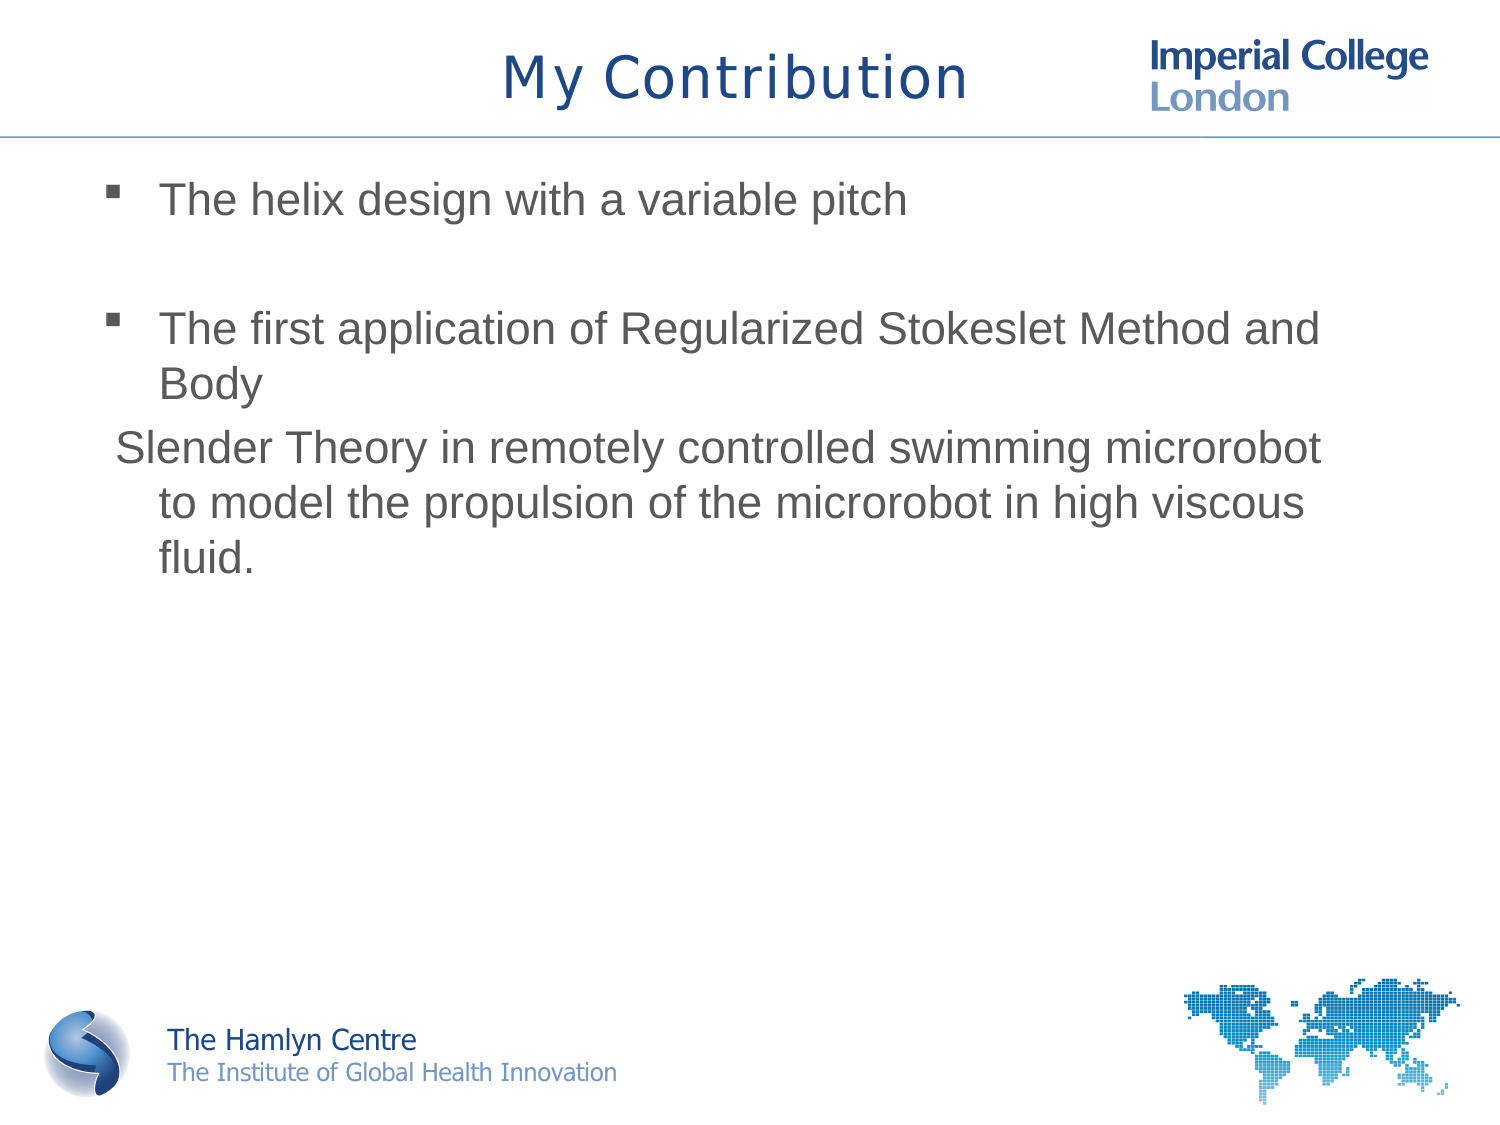

# My Contribution
The helix design with a variable pitch

The first application of Regularized Stokeslet Method and Body
 Slender Theory in remotely controlled swimming microrobot to model the propulsion of the microrobot in high viscous fluid.